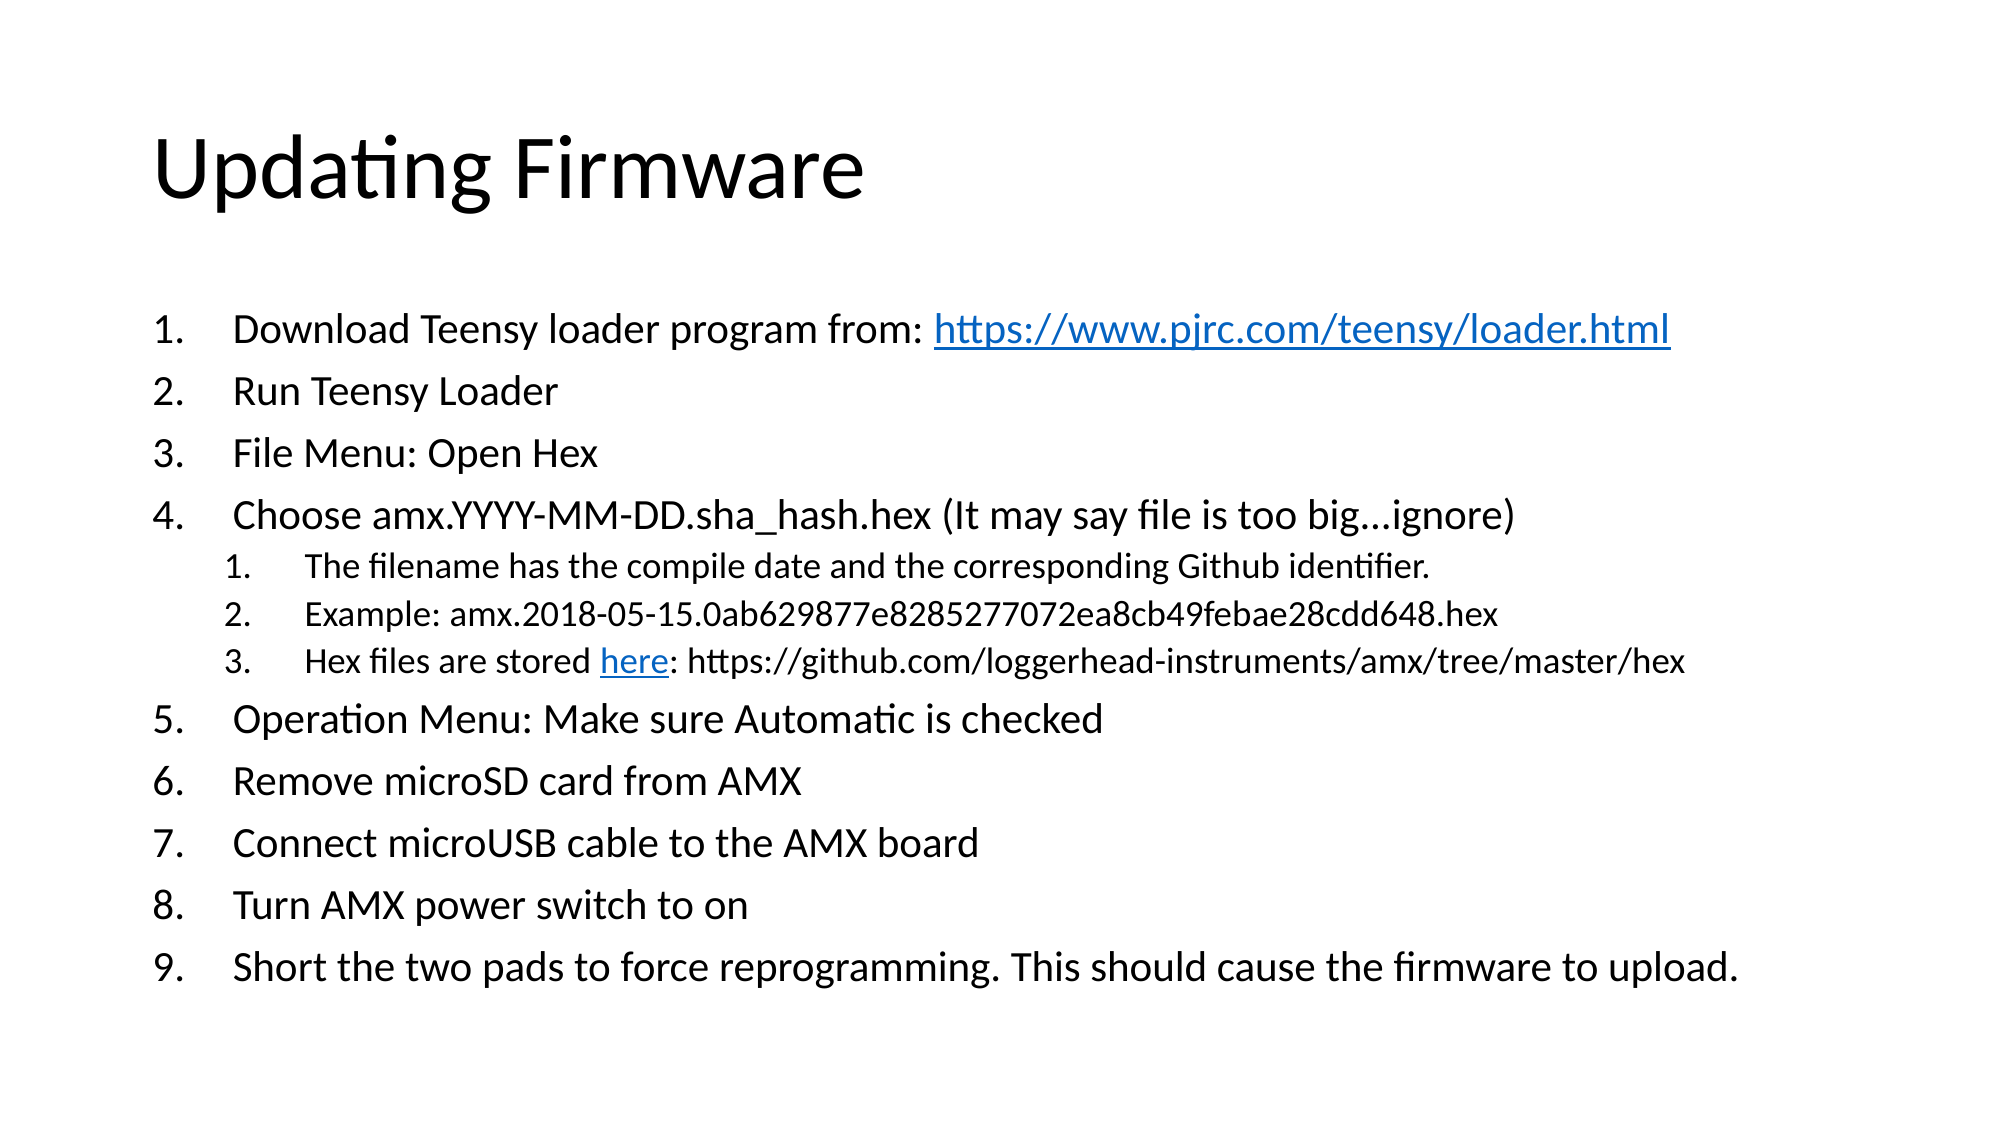

# Updating Firmware
Download Teensy loader program from: https://www.pjrc.com/teensy/loader.html
Run Teensy Loader
File Menu: Open Hex
Choose amx.YYYY-MM-DD.sha_hash.hex (It may say file is too big...ignore)
The filename has the compile date and the corresponding Github identifier.
Example: amx.2018-05-15.0ab629877e8285277072ea8cb49febae28cdd648.hex
Hex files are stored here: https://github.com/loggerhead-instruments/amx/tree/master/hex
Operation Menu: Make sure Automatic is checked
Remove microSD card from AMX
Connect microUSB cable to the AMX board
Turn AMX power switch to on
Short the two pads to force reprogramming. This should cause the firmware to upload.